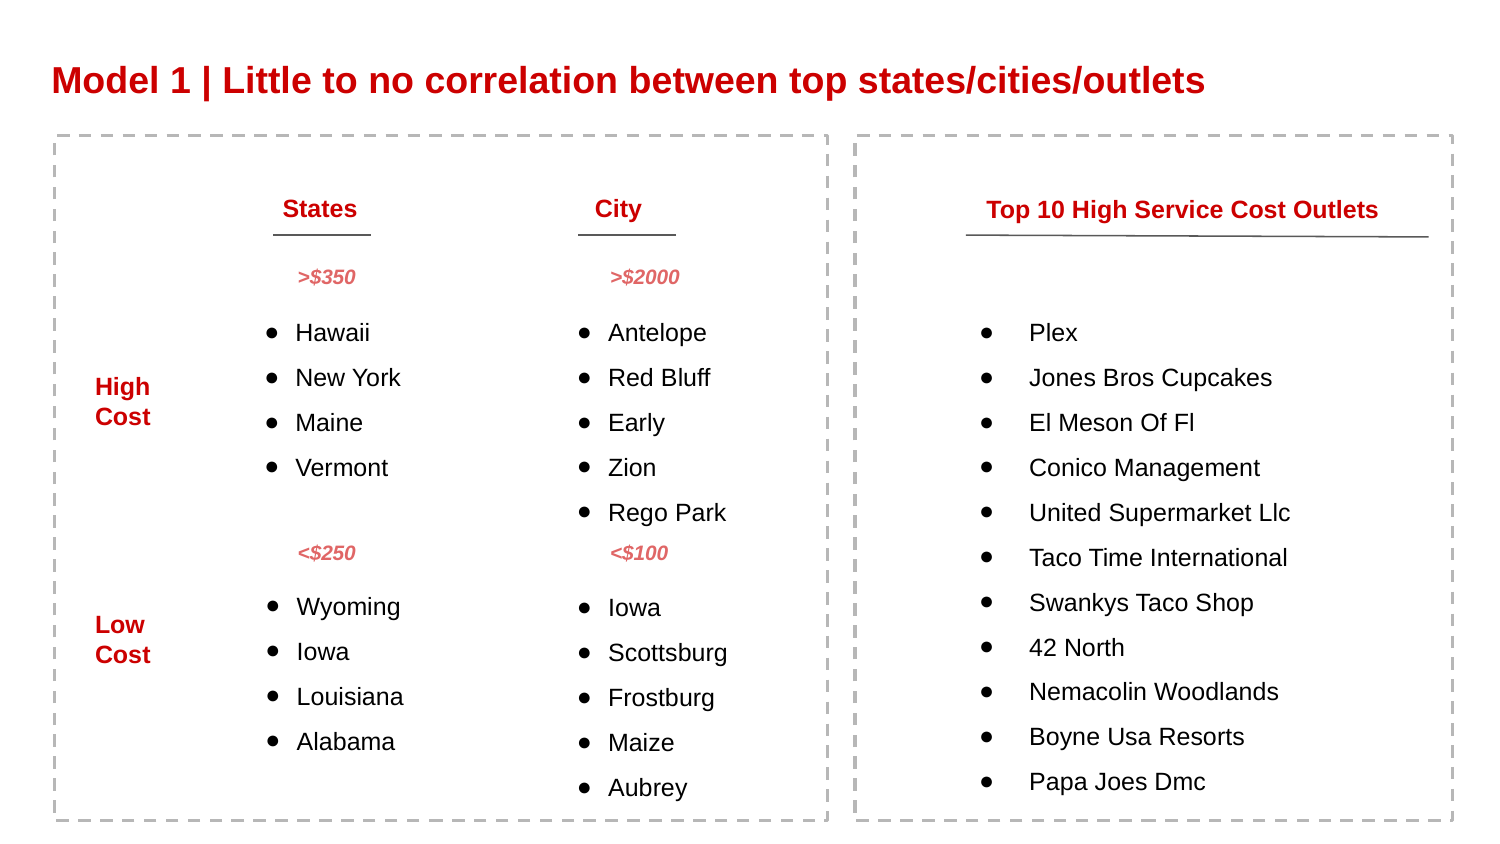

Model 1 | Little to no correlation between top states/cities/outlets

States
City
Top 10 High Service Cost Outlets
>$350
>$2000
Hawaii
New York
Maine
Vermont
Antelope
Red Bluff
Early
Zion
Rego Park
Plex
Jones Bros Cupcakes
El Meson Of Fl
Conico Management
United Supermarket Llc
Taco Time International
Swankys Taco Shop
42 North
Nemacolin Woodlands
Boyne Usa Resorts
Papa Joes Dmc

High Cost
<$250
<$100
Wyoming
Iowa
Louisiana
Alabama
Iowa
Scottsburg
Frostburg
Maize
Aubrey
Low Cost